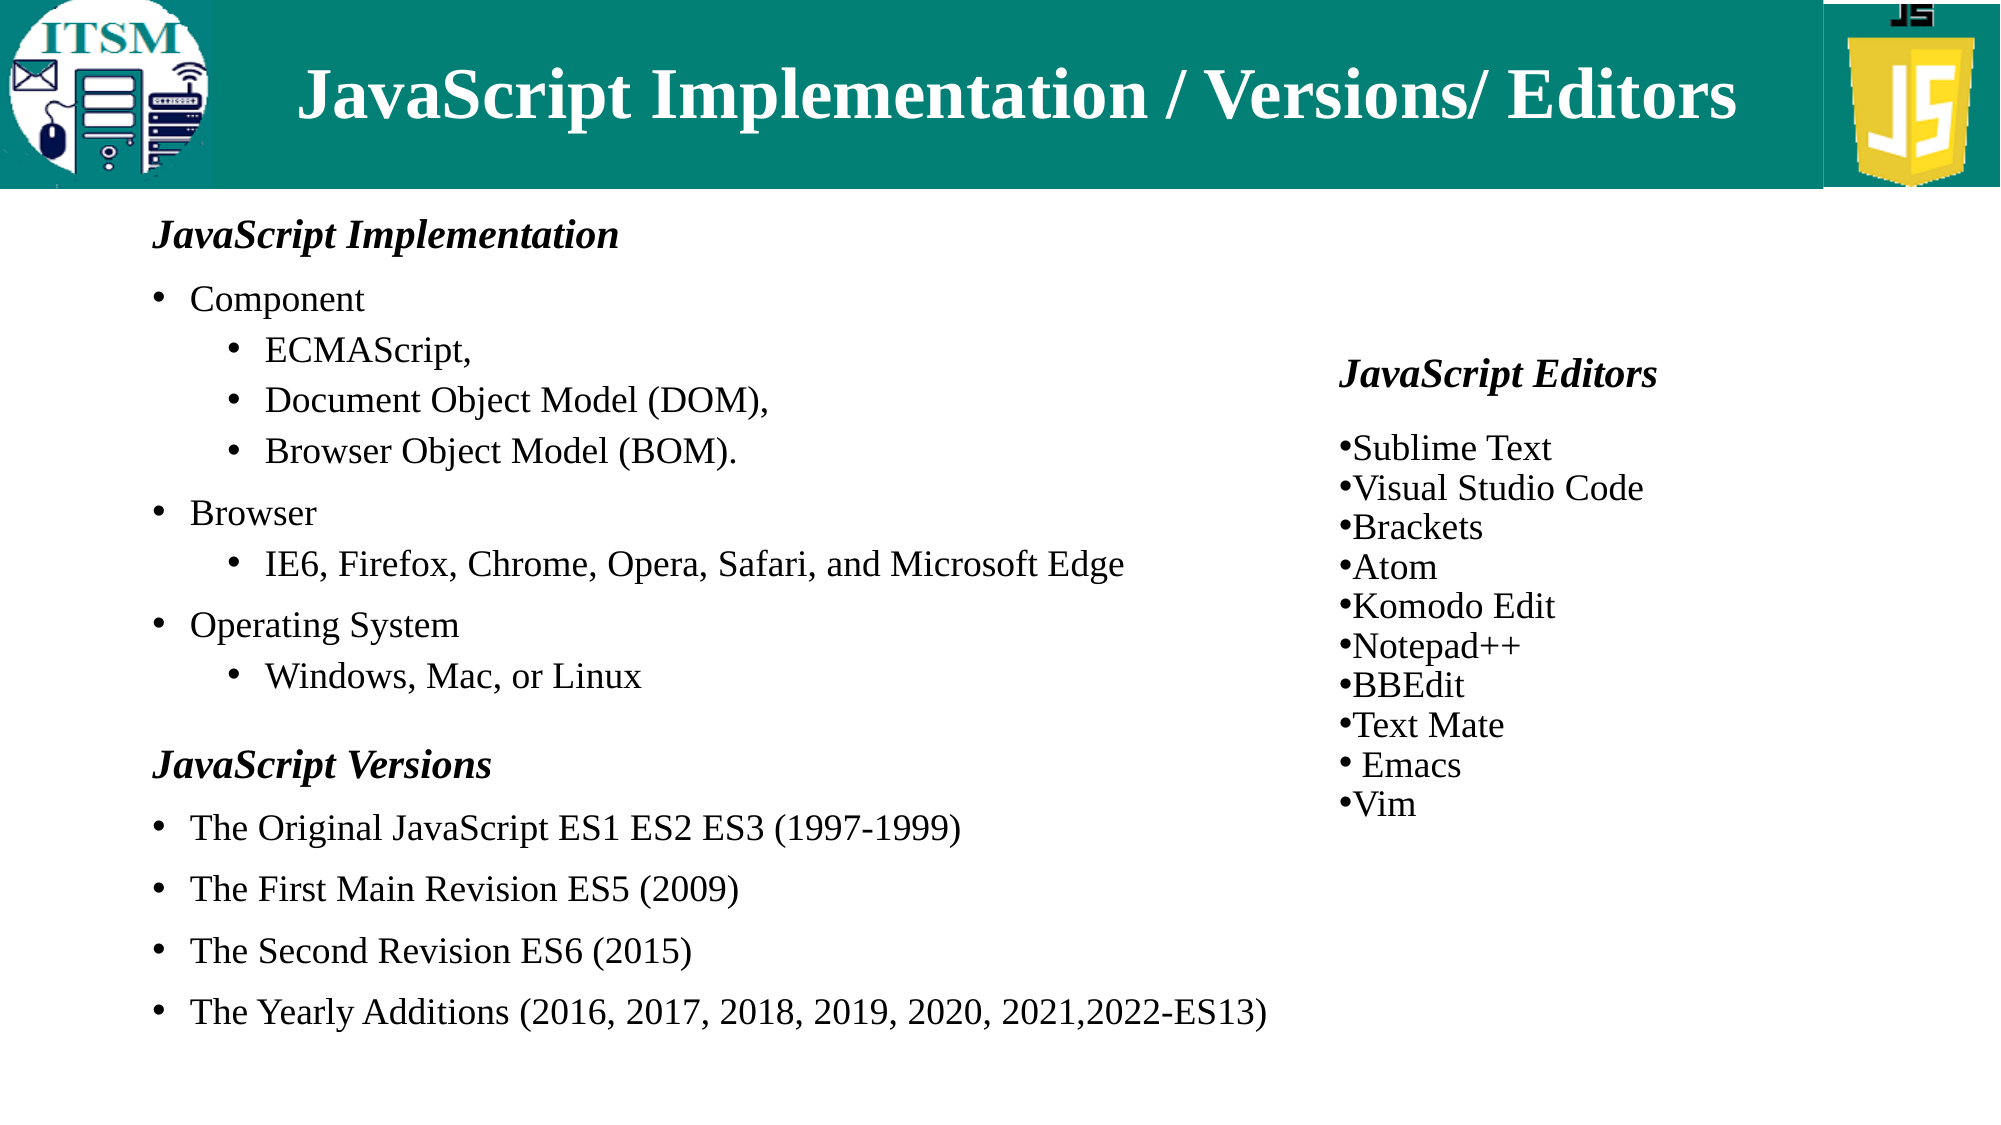

# JavaScript Implementation / Versions/ Editors
JavaScript Implementation
Component
ECMAScript,
Document Object Model (DOM),
Browser Object Model (BOM).
Browser
IE6, Firefox, Chrome, Opera, Safari, and Microsoft Edge
Operating System
Windows, Mac, or Linux

JavaScript Editors

Sublime Text
Visual Studio Code
Brackets
Atom
Komodo Edit
Notepad++
BBEdit
Text Mate
 Emacs
Vim

JavaScript Versions
The Original JavaScript ES1 ES2 ES3 (1997-1999)
The First Main Revision ES5 (2009)
The Second Revision ES6 (2015)
The Yearly Additions (2016, 2017, 2018, 2019, 2020, 2021,2022-ES13)